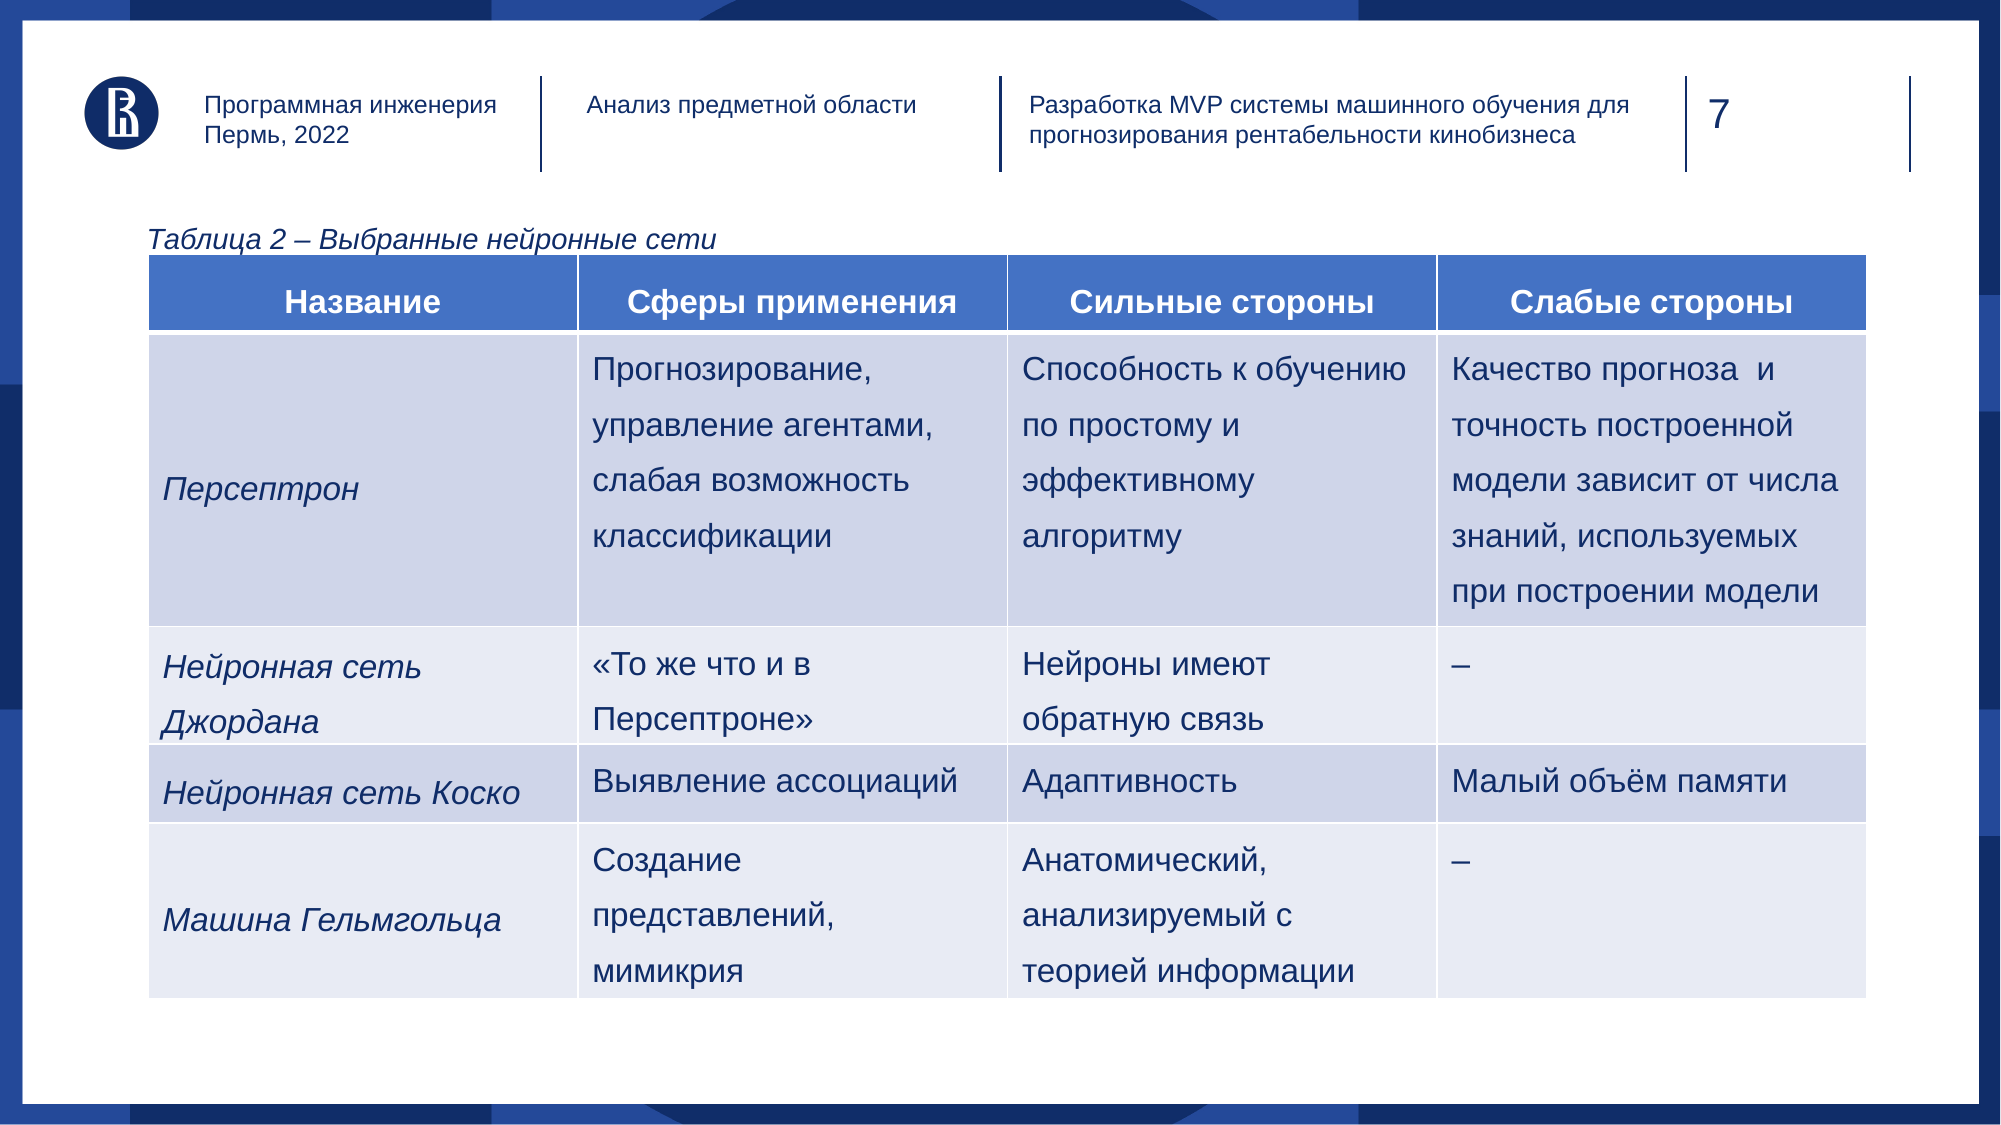

Разработка MVP системы машинного обучения для прогнозирования рентабельности кинобизнеса
Программная инженерия
Пермь, 2022
Анализ предметной области
Таблица 2 – Выбранные нейронные сети
| Название | Сферы применения | Сильные стороны | Слабые стороны |
| --- | --- | --- | --- |
| Персептрон | Прогнозирование, управление агентами, слабая возможность классификации | Способность к обучению по простому и эффективному алгоритму | Качество прогноза и точность построенной модели зависит от числа знаний, используемых при построении модели |
| Нейронная сеть Джордана | «То же что и в Персептроне» | Нейроны имеют обратную связь | – |
| Нейронная сеть Коско | Выявление ассоциаций | Адаптивность | Малый объём памяти |
| Машина Гельмгольца | Создание представлений, мимикрия | Анатомический, анализируемый с теорией информации | – |